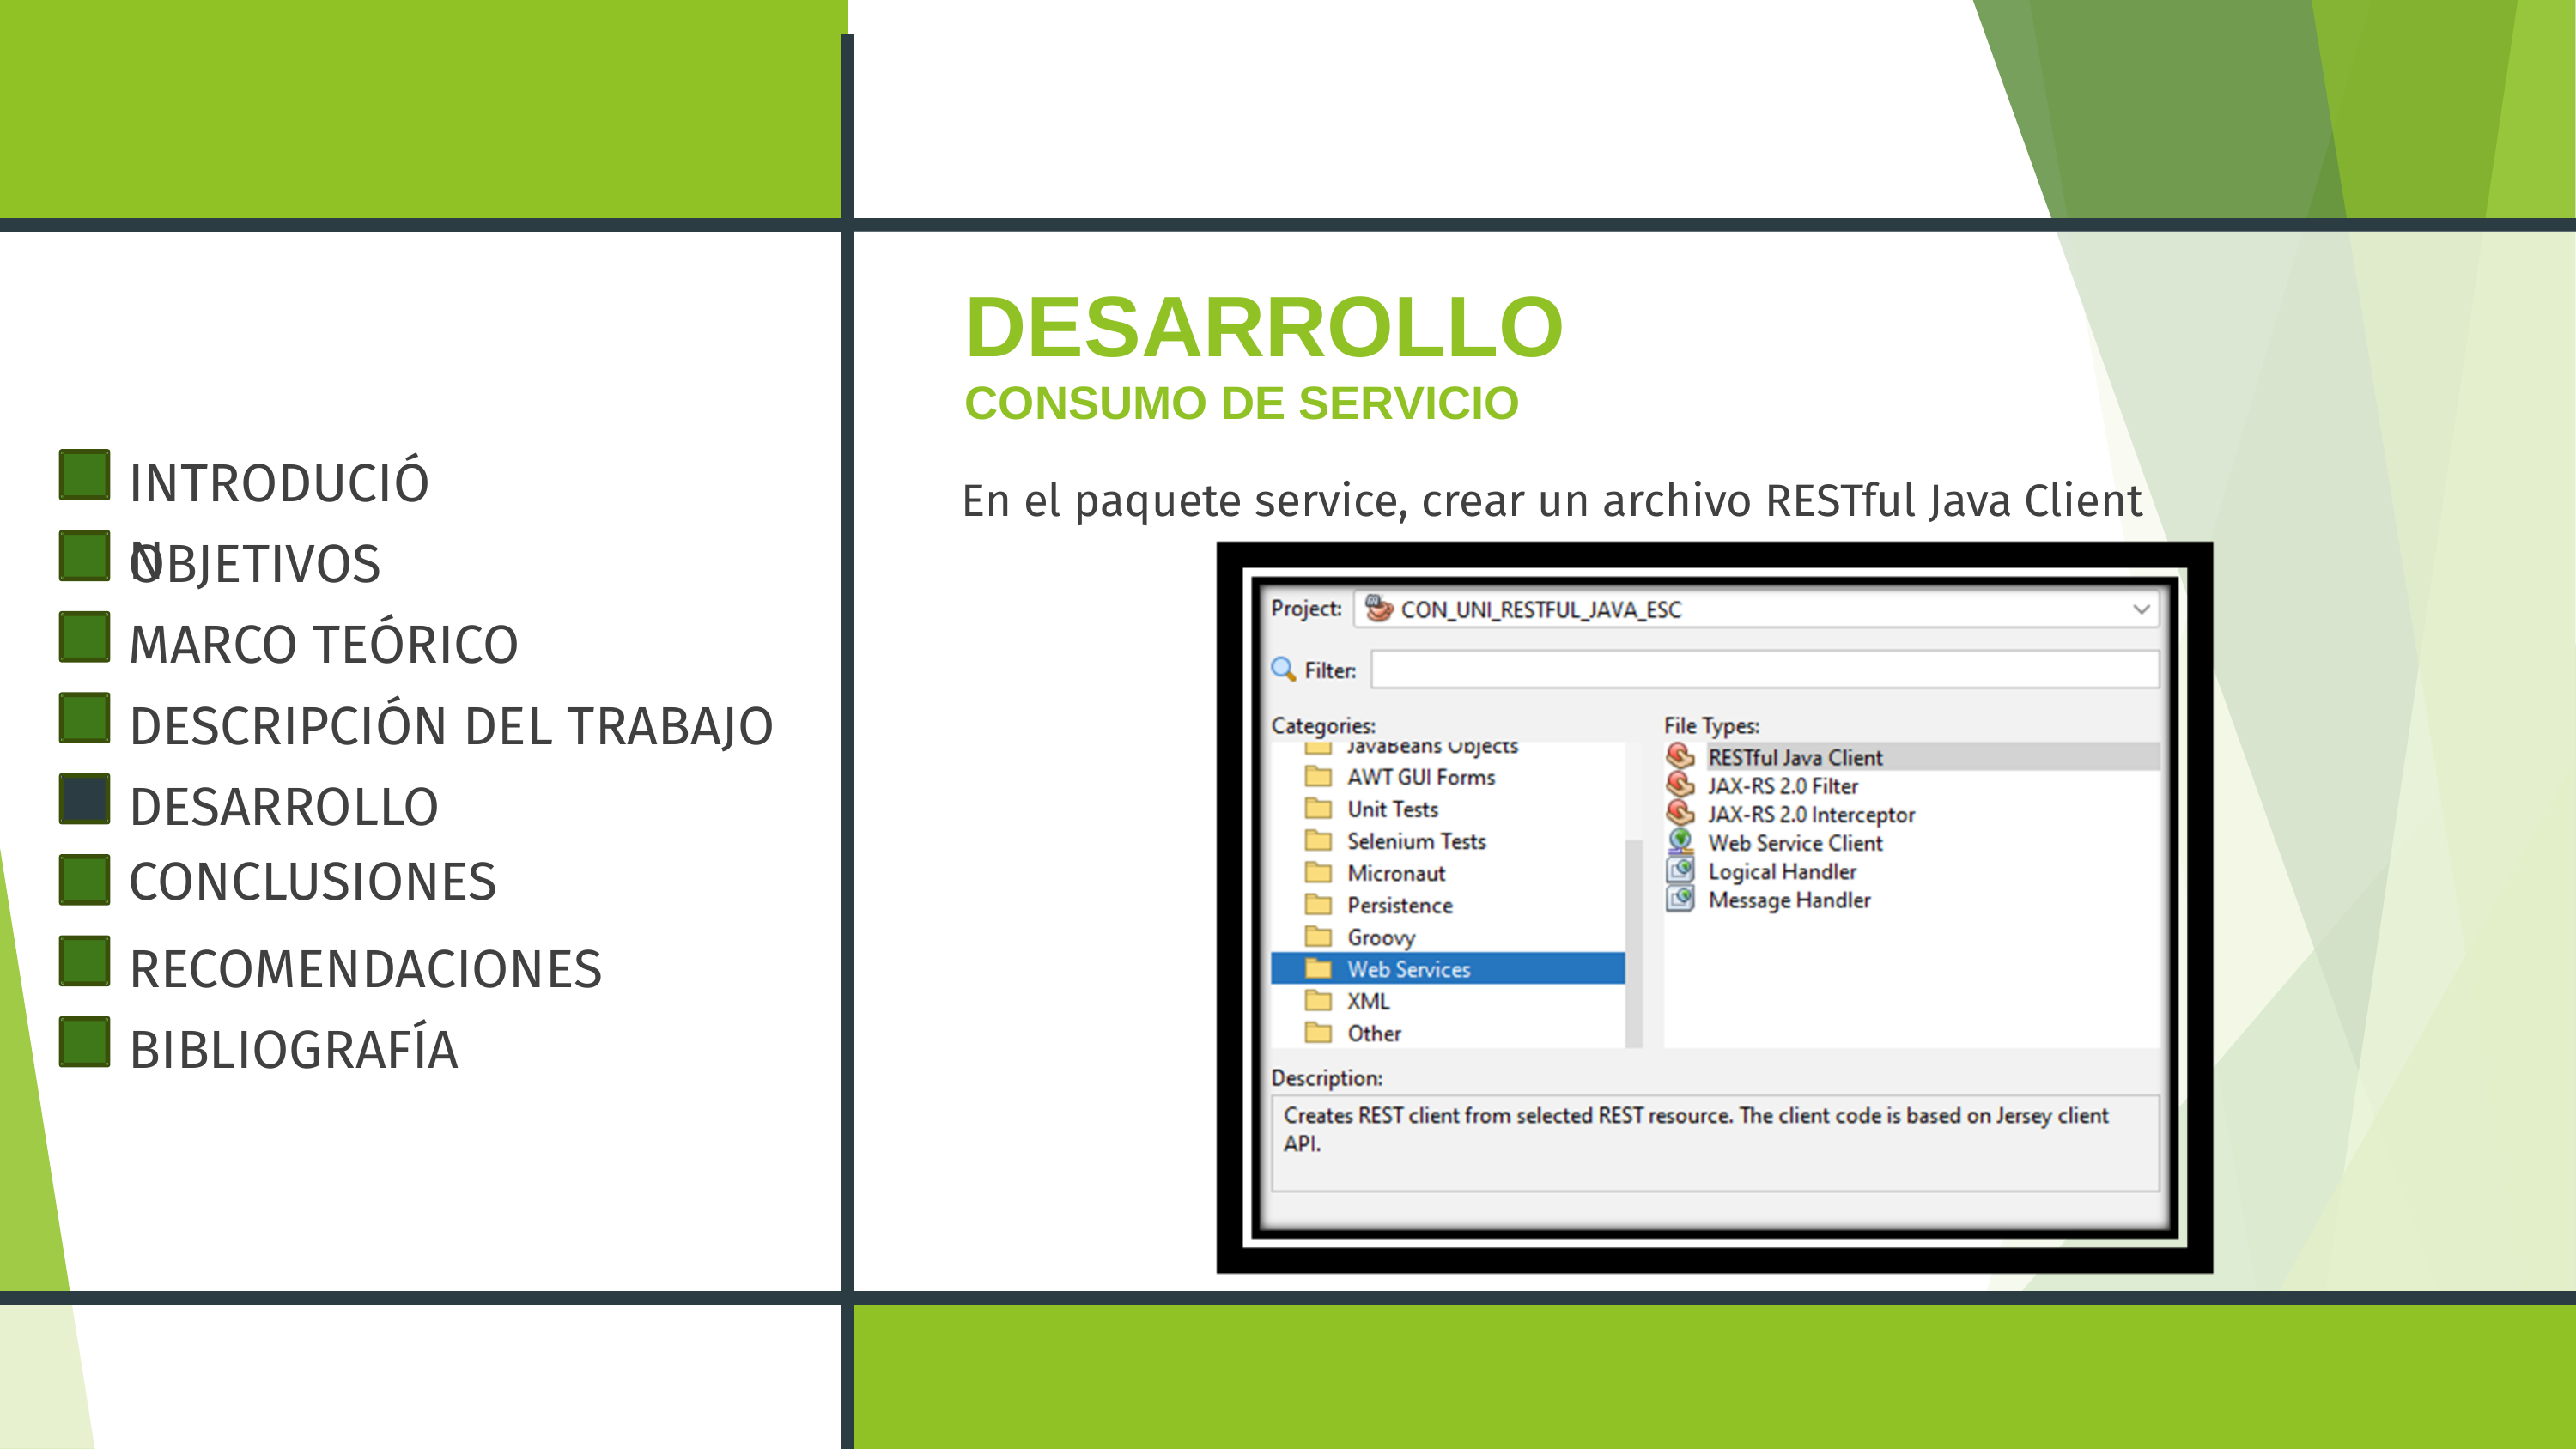

DESARROLLO
CONSUMO DE SERVICIO
INTRODUCIÓN

OBJETIVOS

MARCO TEÓRICO

DESCRIPCIÓN DEL TRABAJO

DESARROLLO

CONCLUSIONES

RECOMENDACIONES

BIBLIOGRAFÍA

En el paquete service, crear un archivo RESTful Java Client